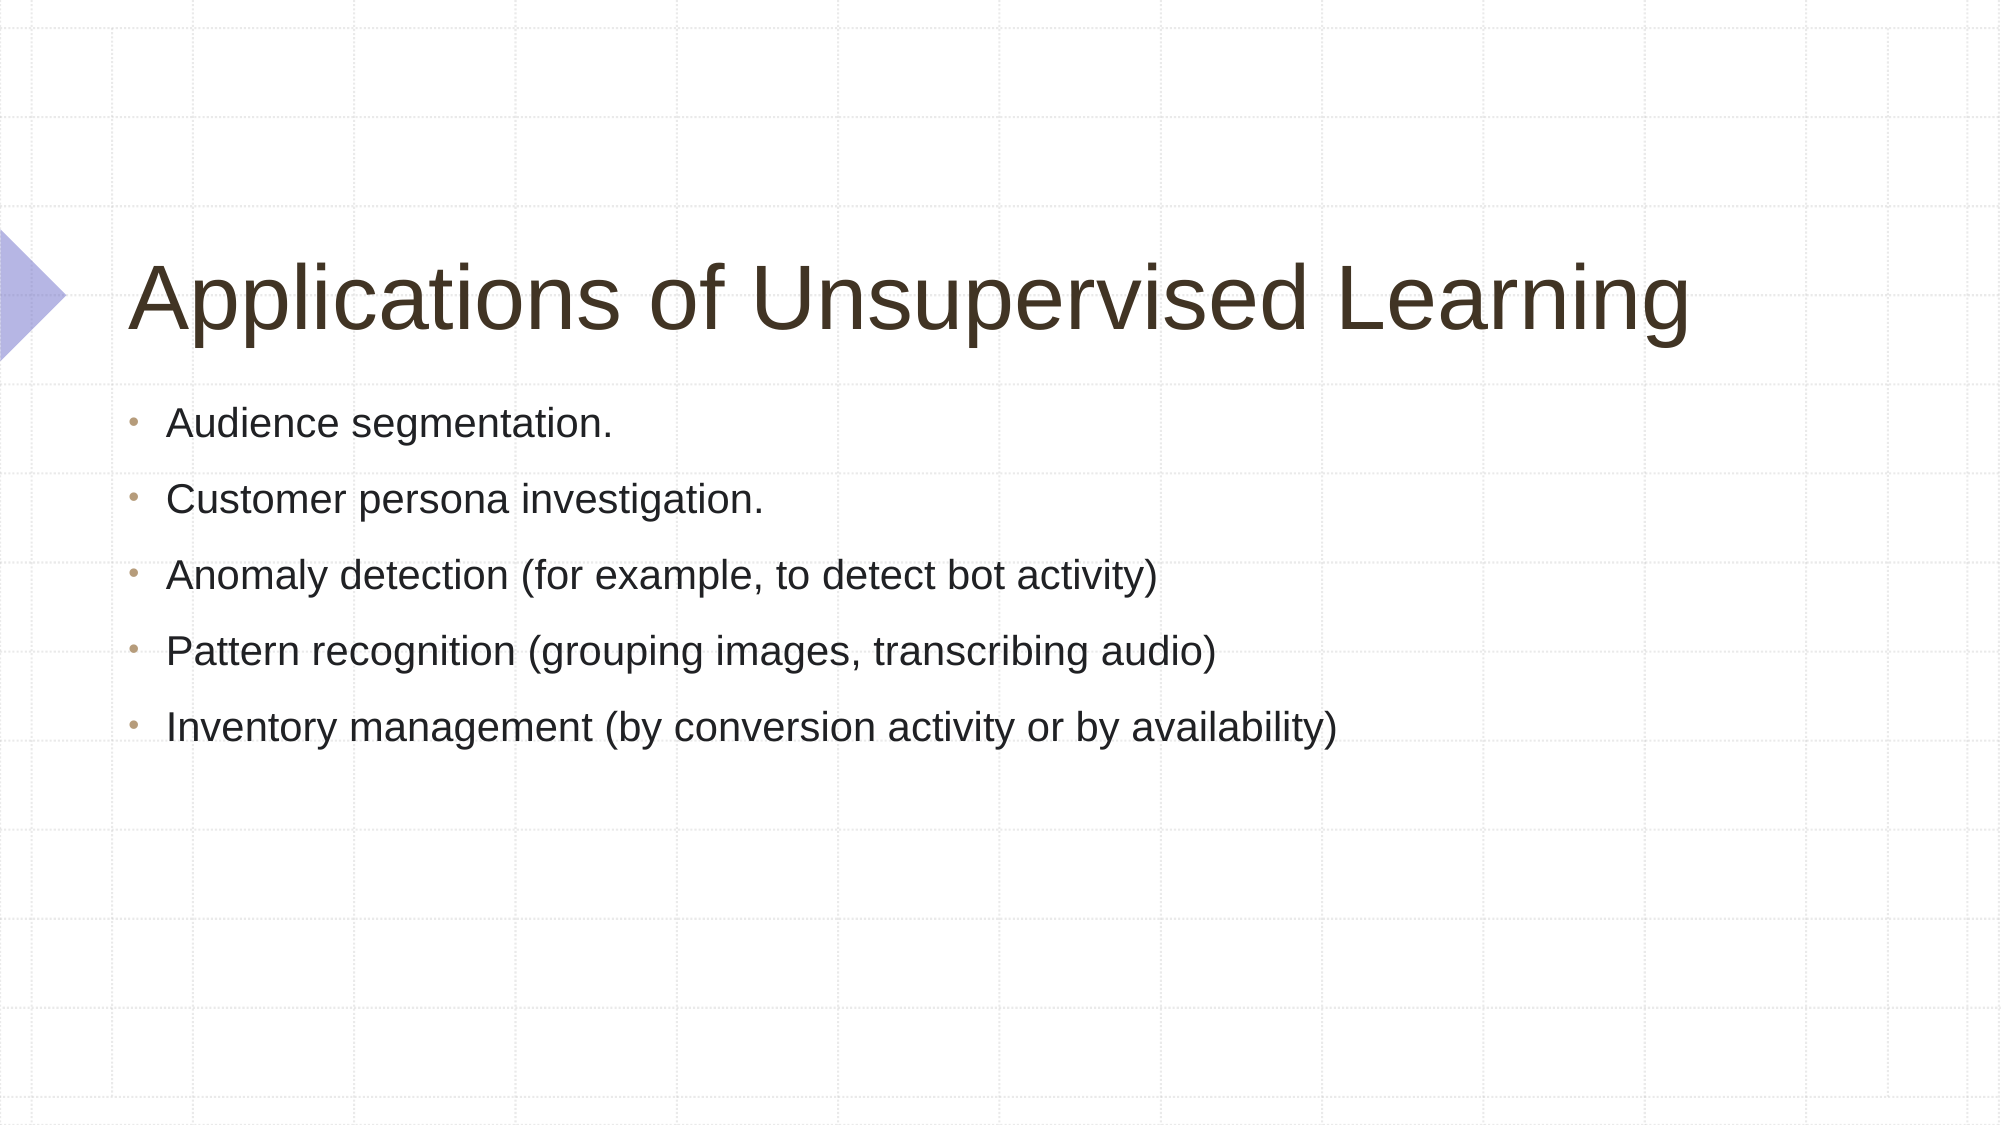

# Applications of Unsupervised Learning
Audience segmentation.
Customer persona investigation.
Anomaly detection (for example, to detect bot activity)
Pattern recognition (grouping images, transcribing audio)
Inventory management (by conversion activity or by availability)